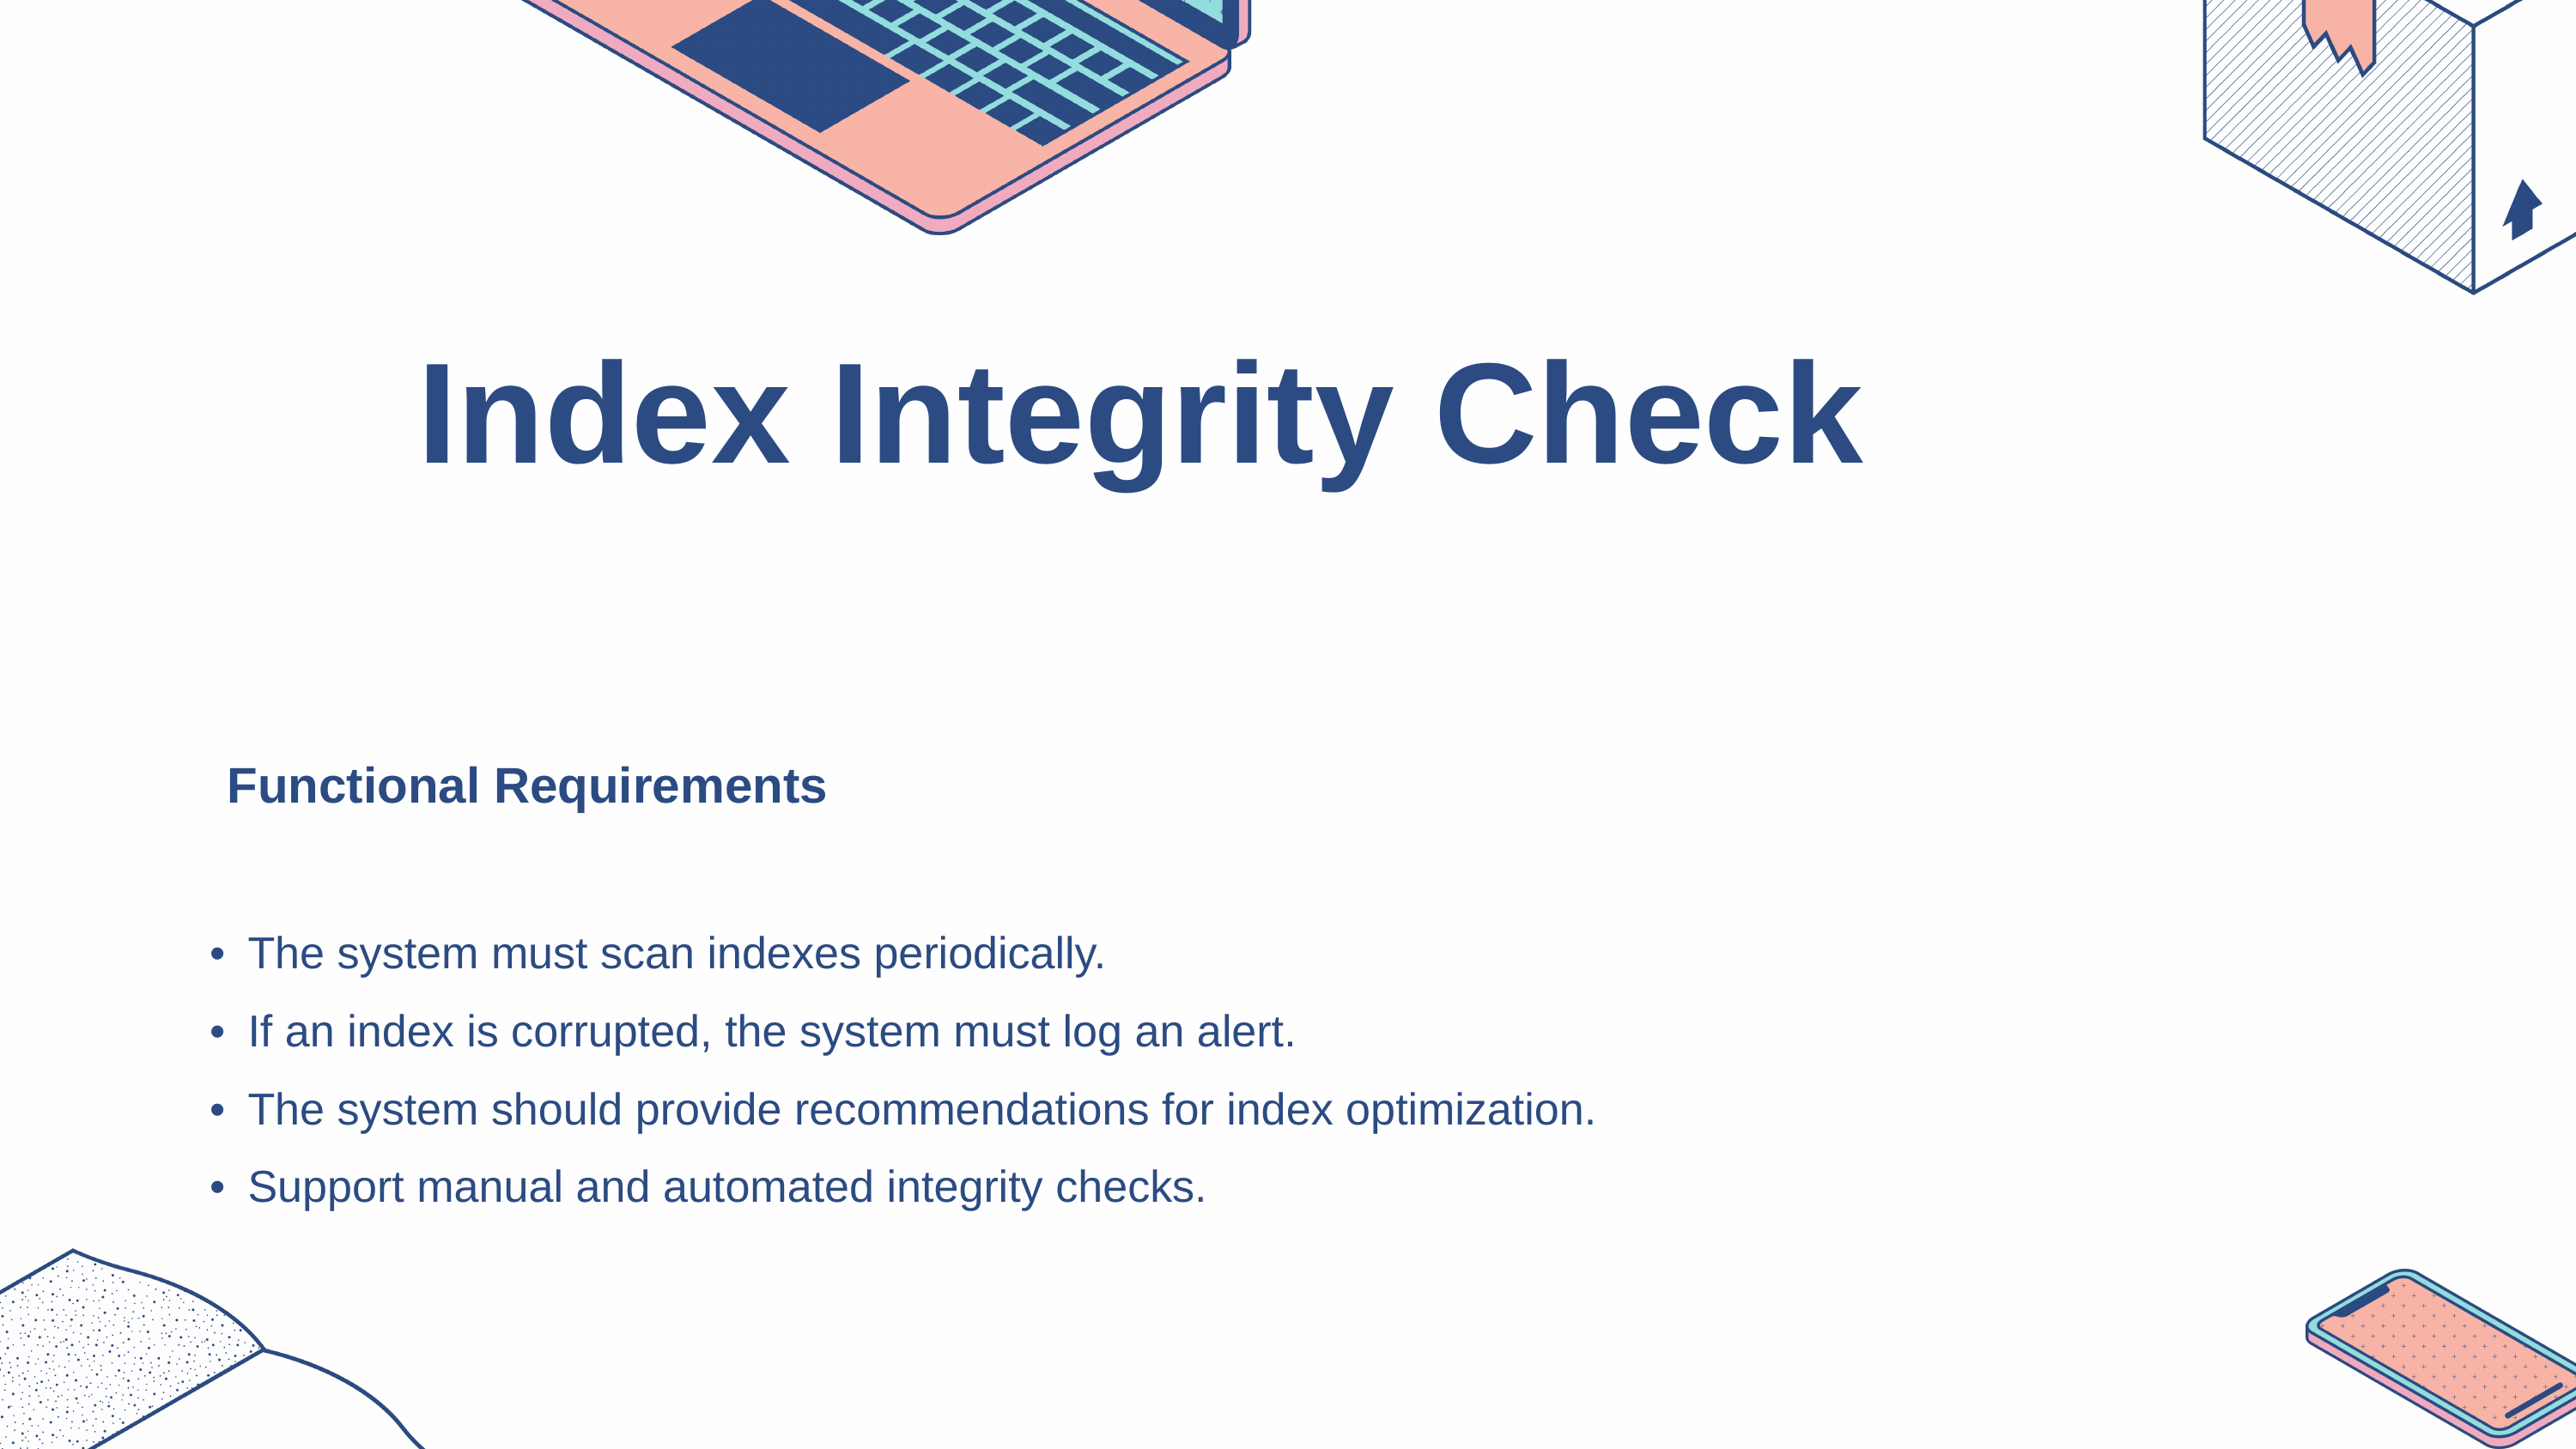

| Index Integrity Check |  |
| --- | --- |
| Functional Requirements The system must scan indexes periodically. If an index is corrupted, the system must log an alert. The system should provide recommendations for index optimization. Support manual and automated integrity checks. |  |